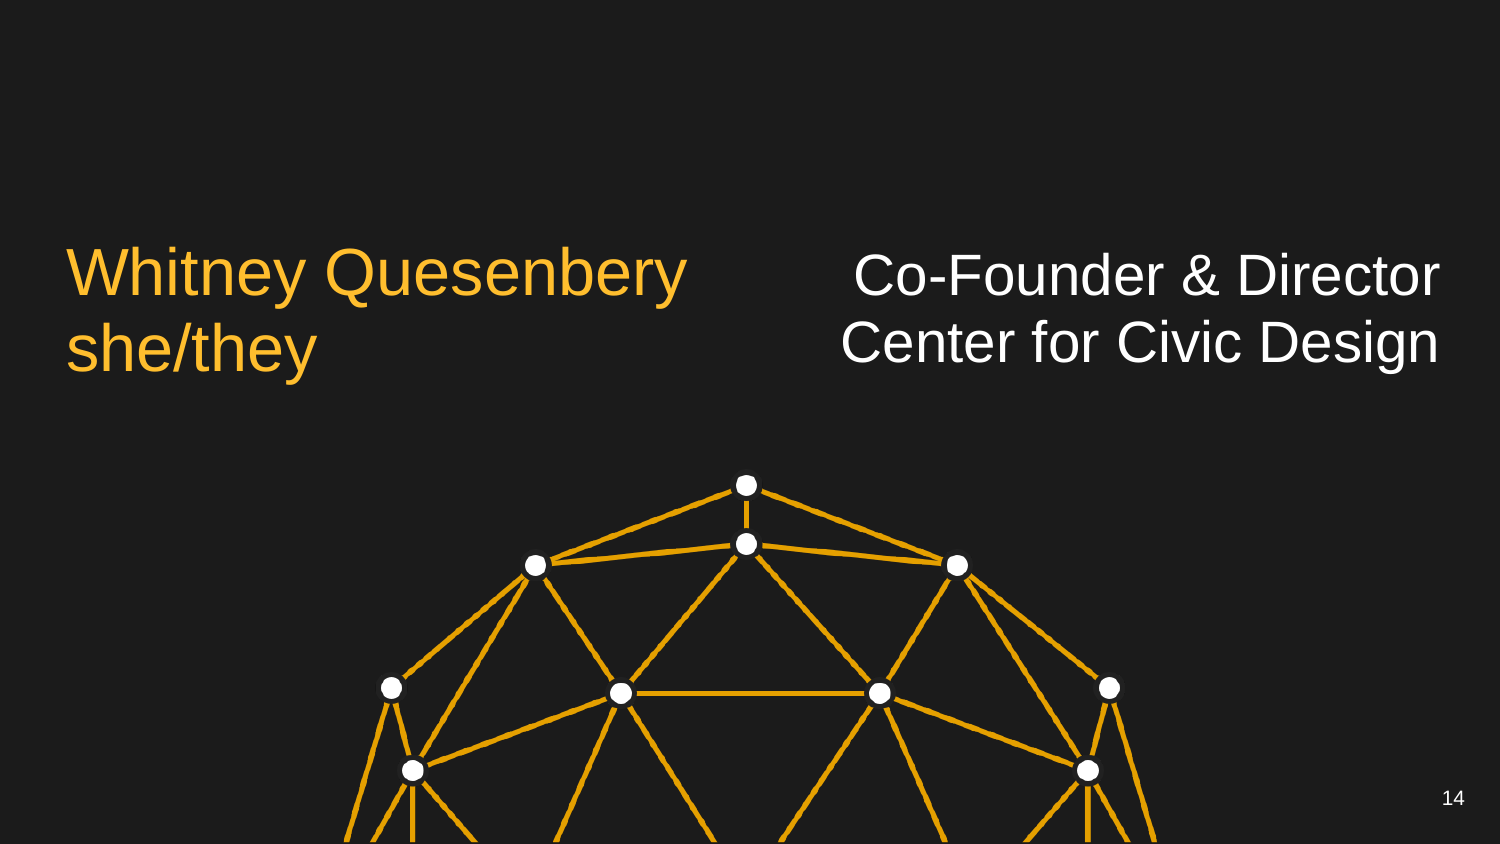

# Whitney Quesenbery
she/they
Co-Founder & Director
Center for Civic Design
14